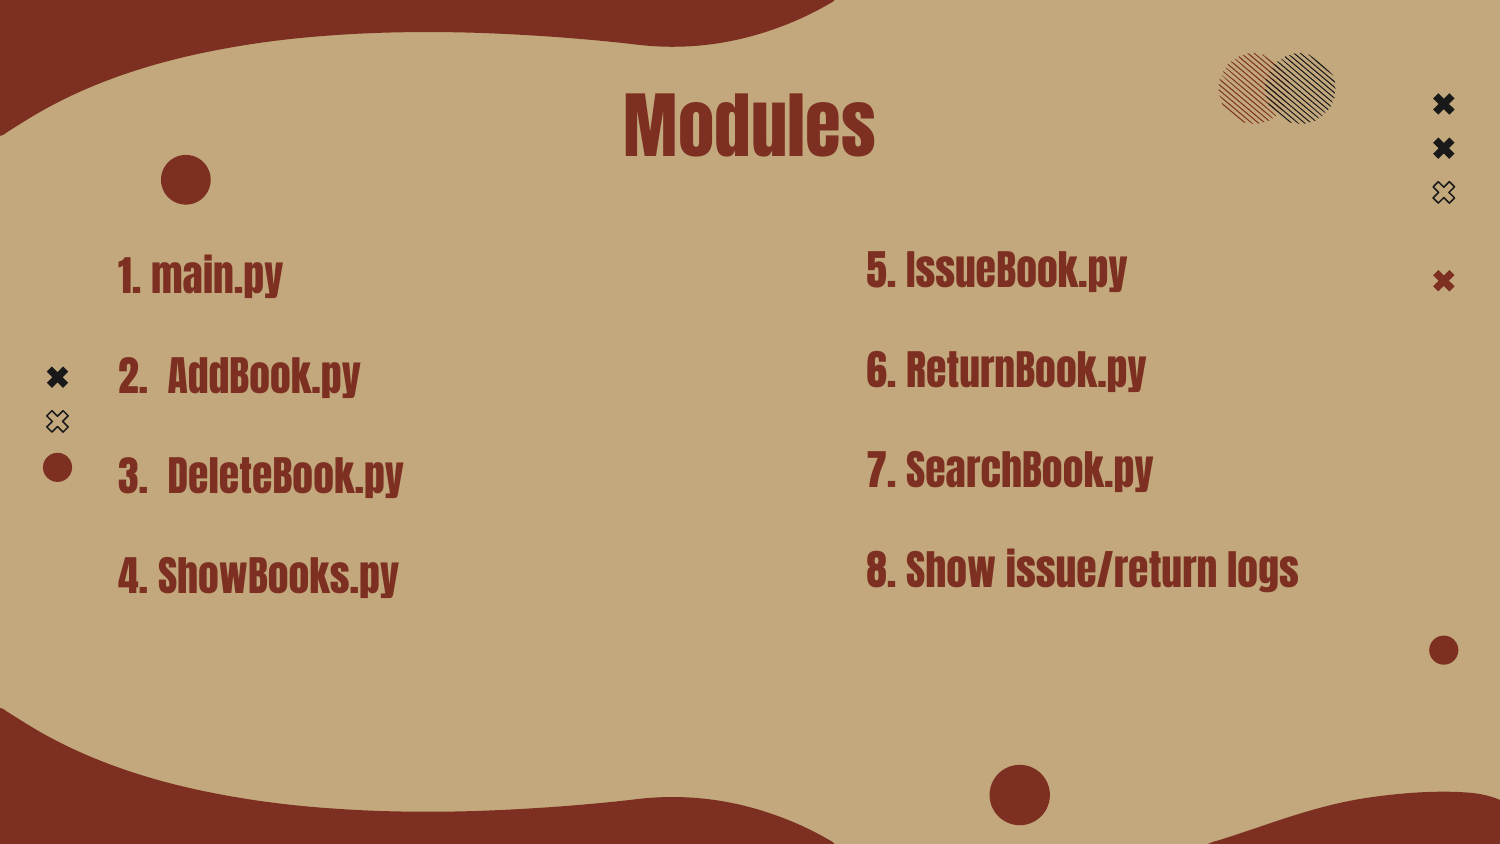

# Modules
5. IssueBook.py
6. ReturnBook.py
7. SearchBook.py
8. Show issue/return logs
1. main.py
2.  AddBook.py
3.  DeleteBook.py
4. ShowBooks.py